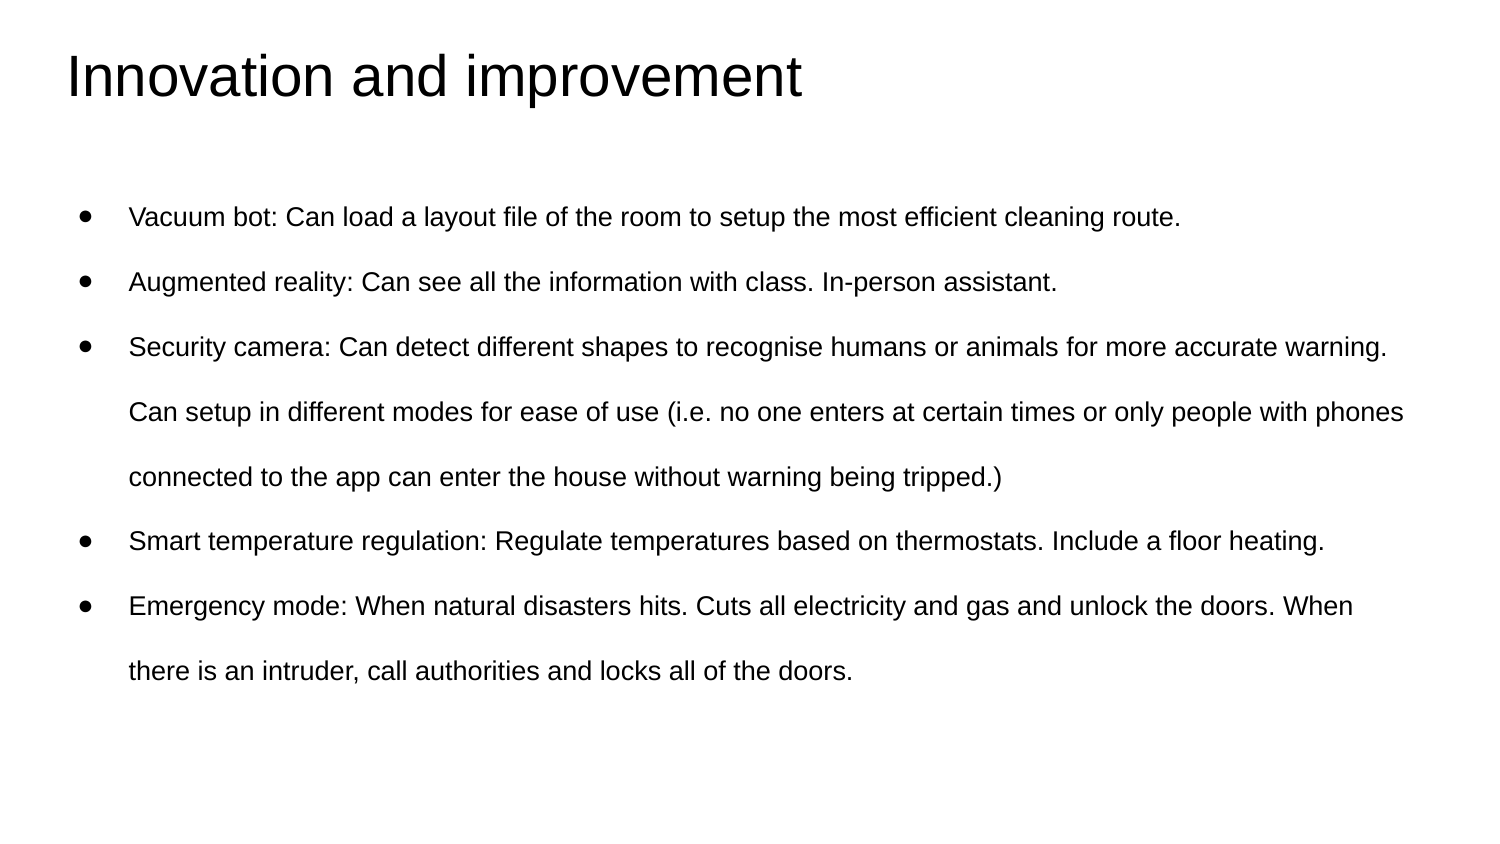

# Innovation and improvement
Vacuum bot: Can load a layout file of the room to setup the most efficient cleaning route.
Augmented reality: Can see all the information with class. In-person assistant.
Security camera: Can detect different shapes to recognise humans or animals for more accurate warning. Can setup in different modes for ease of use (i.e. no one enters at certain times or only people with phones connected to the app can enter the house without warning being tripped.)
Smart temperature regulation: Regulate temperatures based on thermostats. Include a floor heating.
Emergency mode: When natural disasters hits. Cuts all electricity and gas and unlock the doors. When there is an intruder, call authorities and locks all of the doors.